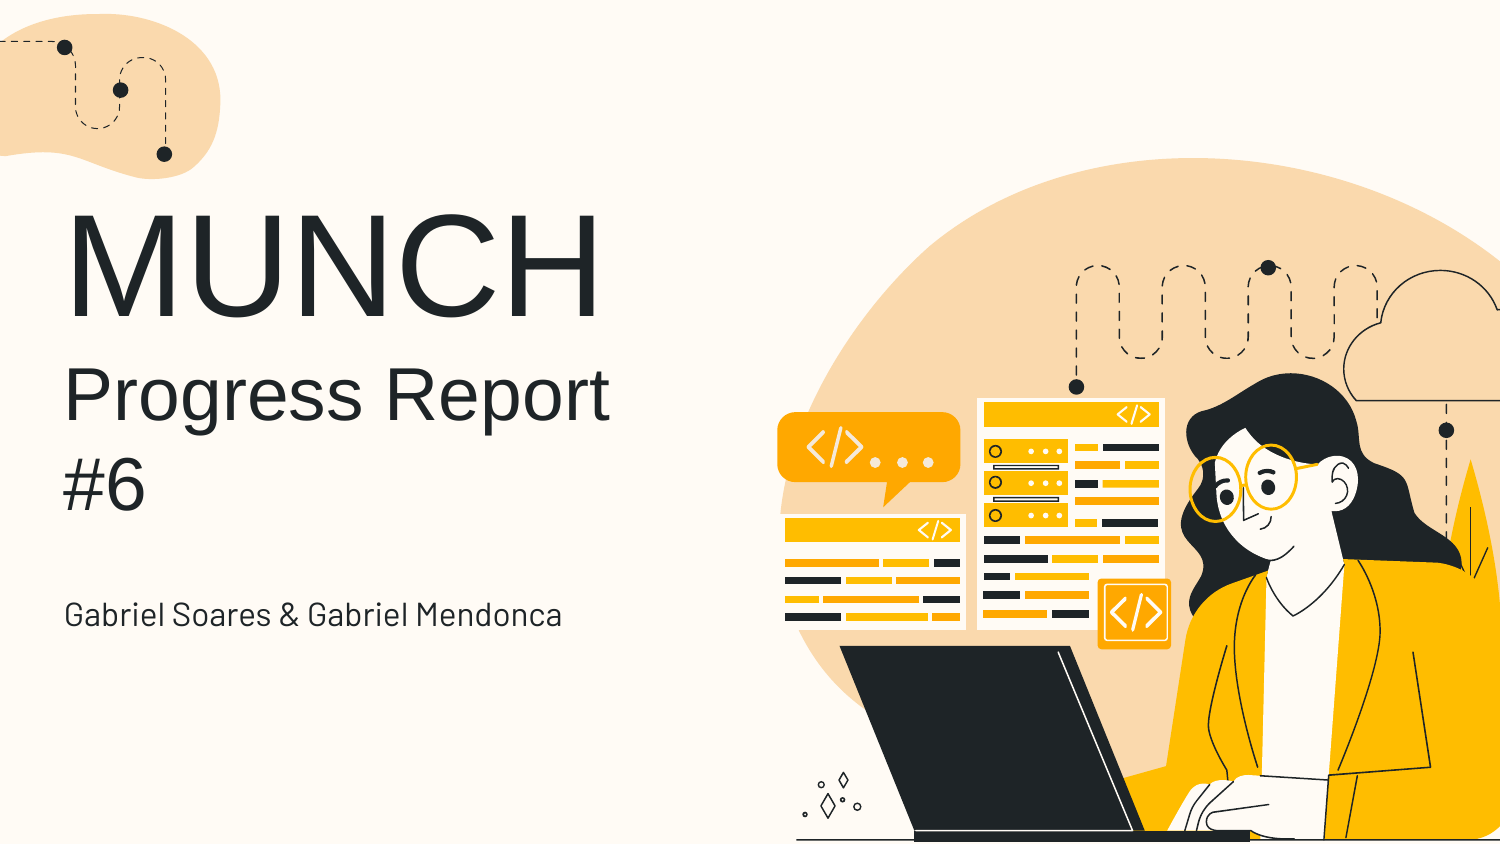

# MUNCH
Progress Report #6
Gabriel Soares & Gabriel Mendonca